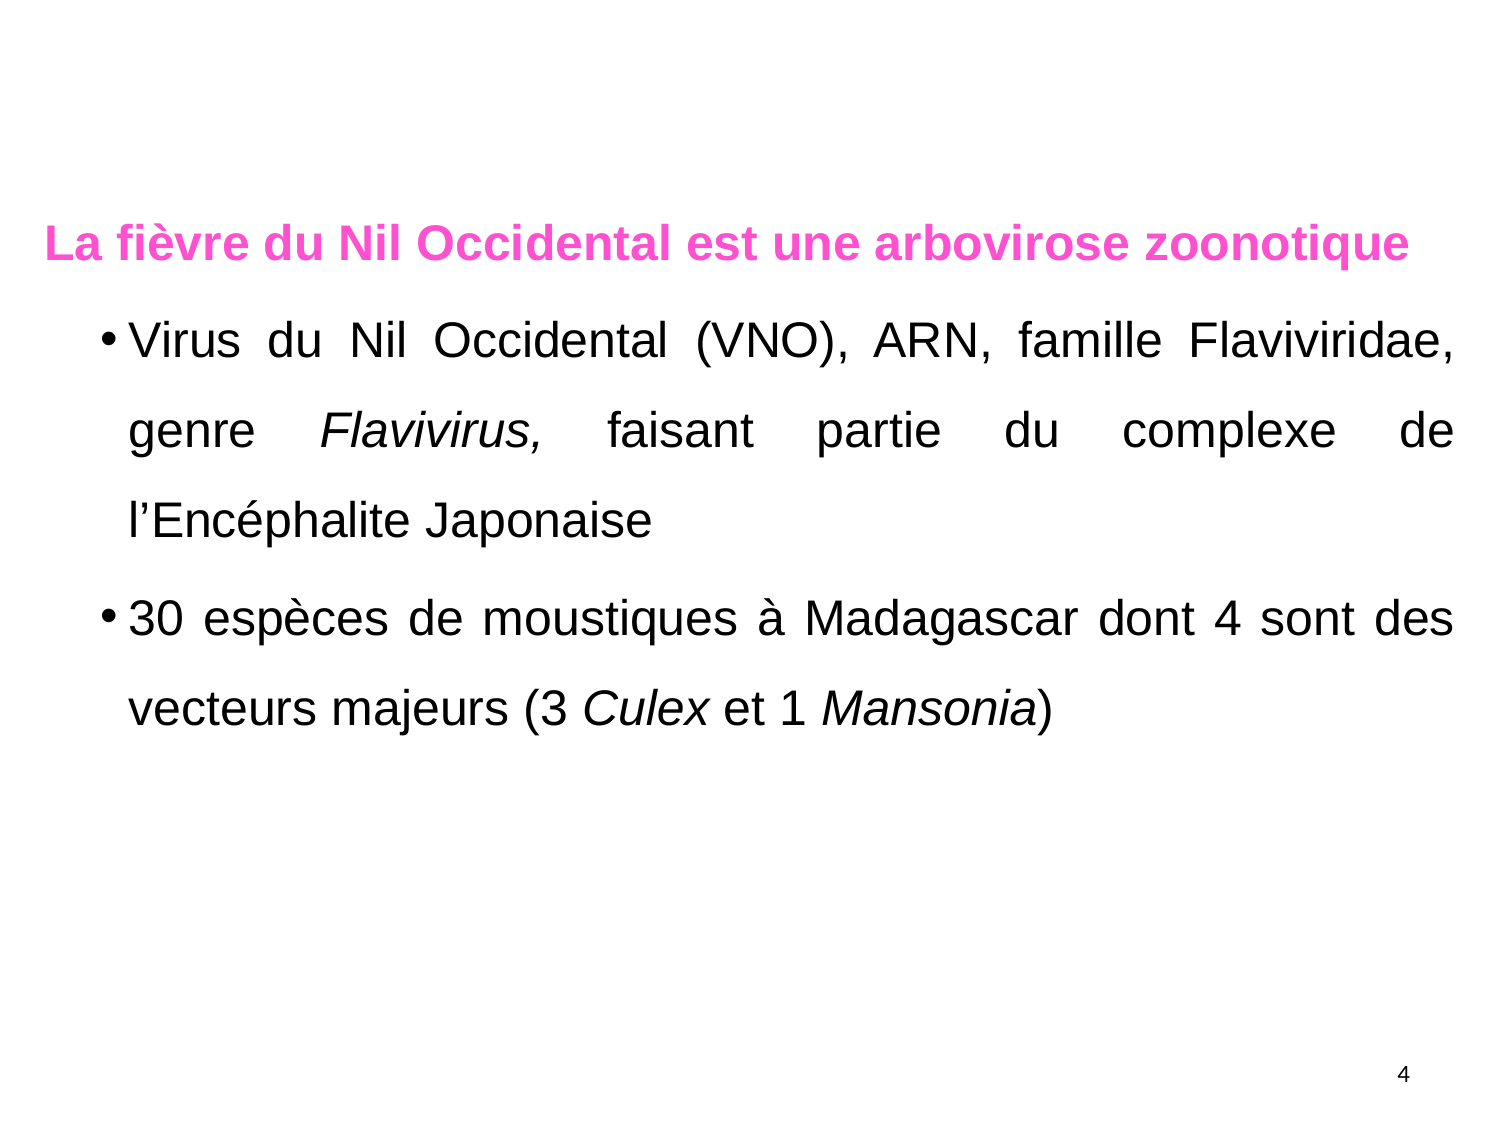

La fièvre du Nil Occidental est une arbovirose zoonotique
Virus du Nil Occidental (VNO), ARN, famille Flaviviridae, genre Flavivirus, faisant partie du complexe de l’Encéphalite Japonaise
30 espèces de moustiques à Madagascar dont 4 sont des vecteurs majeurs (3 Culex et 1 Mansonia)

4